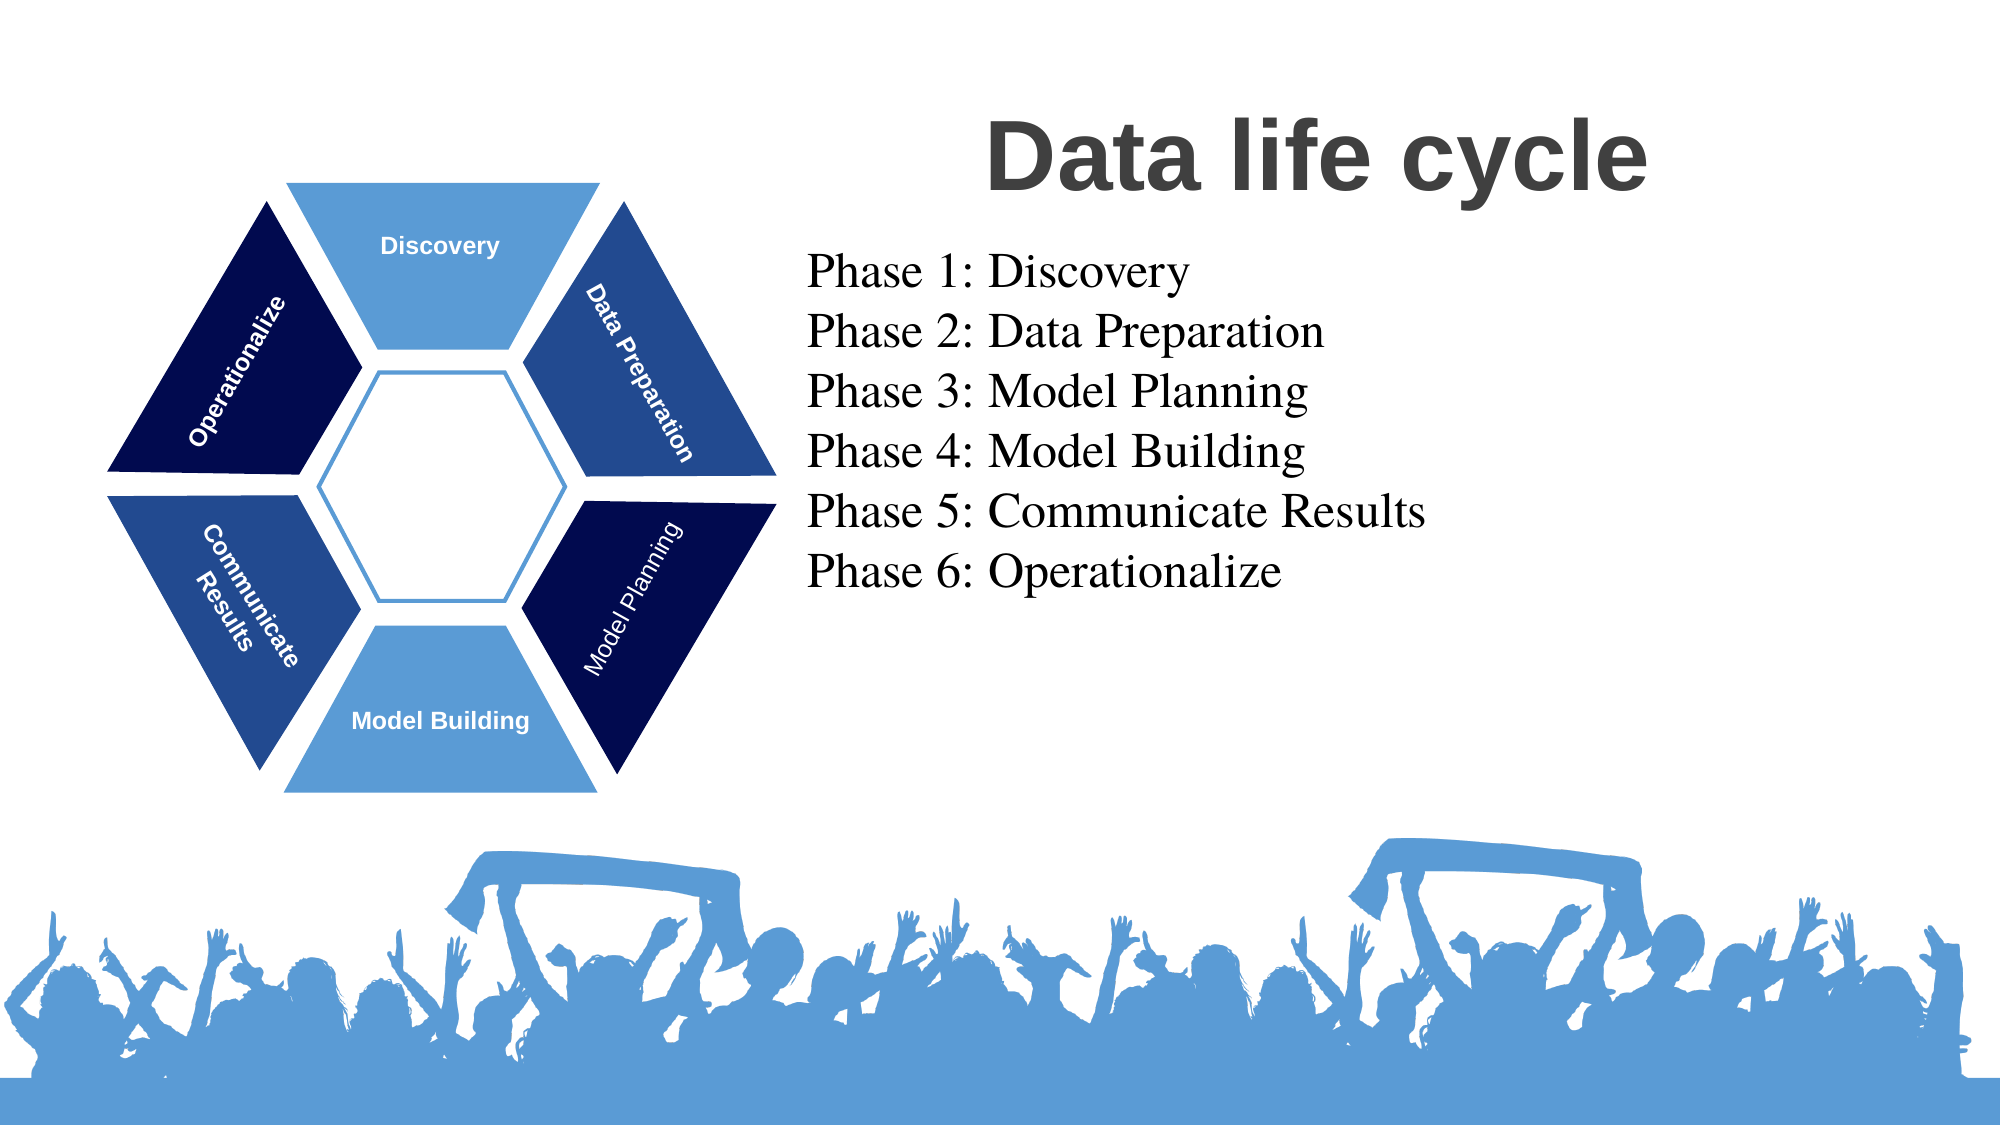

Data life cycle

Discovery
Phase 1: Discovery
Phase 2: Data Preparation
Phase 3: Model Planning
Phase 4: Model Building
Phase 5: Communicate Results
Phase 6: Operationalize

Operationalize
Data Preparation

Communicate Results
Model Planning

Model Building